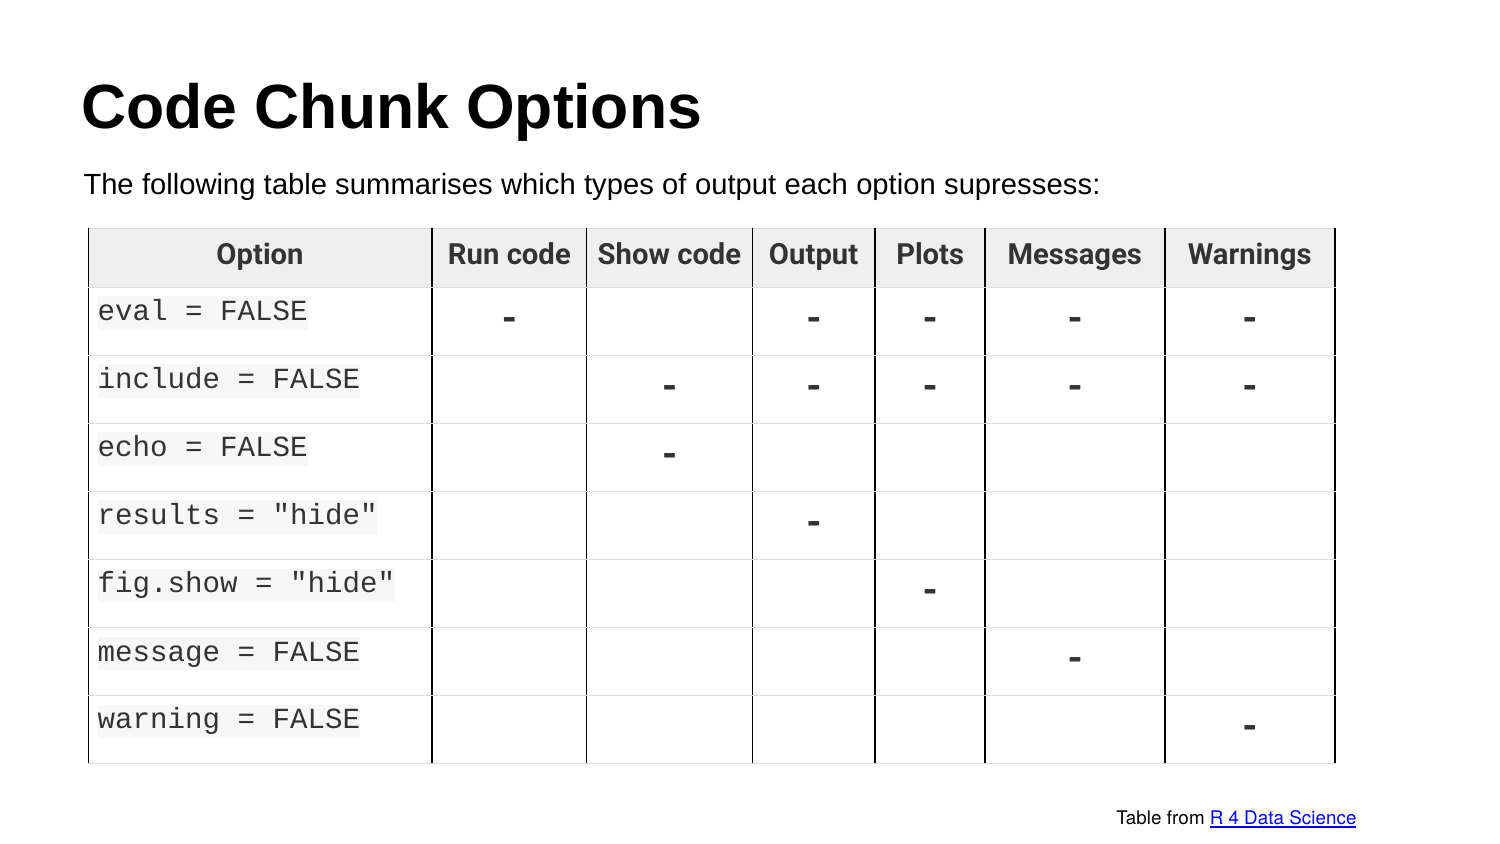

Code Chunk Options
The following table summarises which types of output each option supressess:

| Option | Run code | Show code | Output | Plots | Messages | Warnings |
| --- | --- | --- | --- | --- | --- | --- |
| eval = FALSE | - |  | - | - | - | - |
| include = FALSE |  | - | - | - | - | - |
| echo = FALSE |  | - |  |  |  |  |
| results = "hide" |  |  | - |  |  |  |
| fig.show = "hide" |  |  |  | - |  |  |
| message = FALSE |  |  |  |  | - |  |
| warning = FALSE |  |  |  |  |  | - |
Table from R 4 Data Science